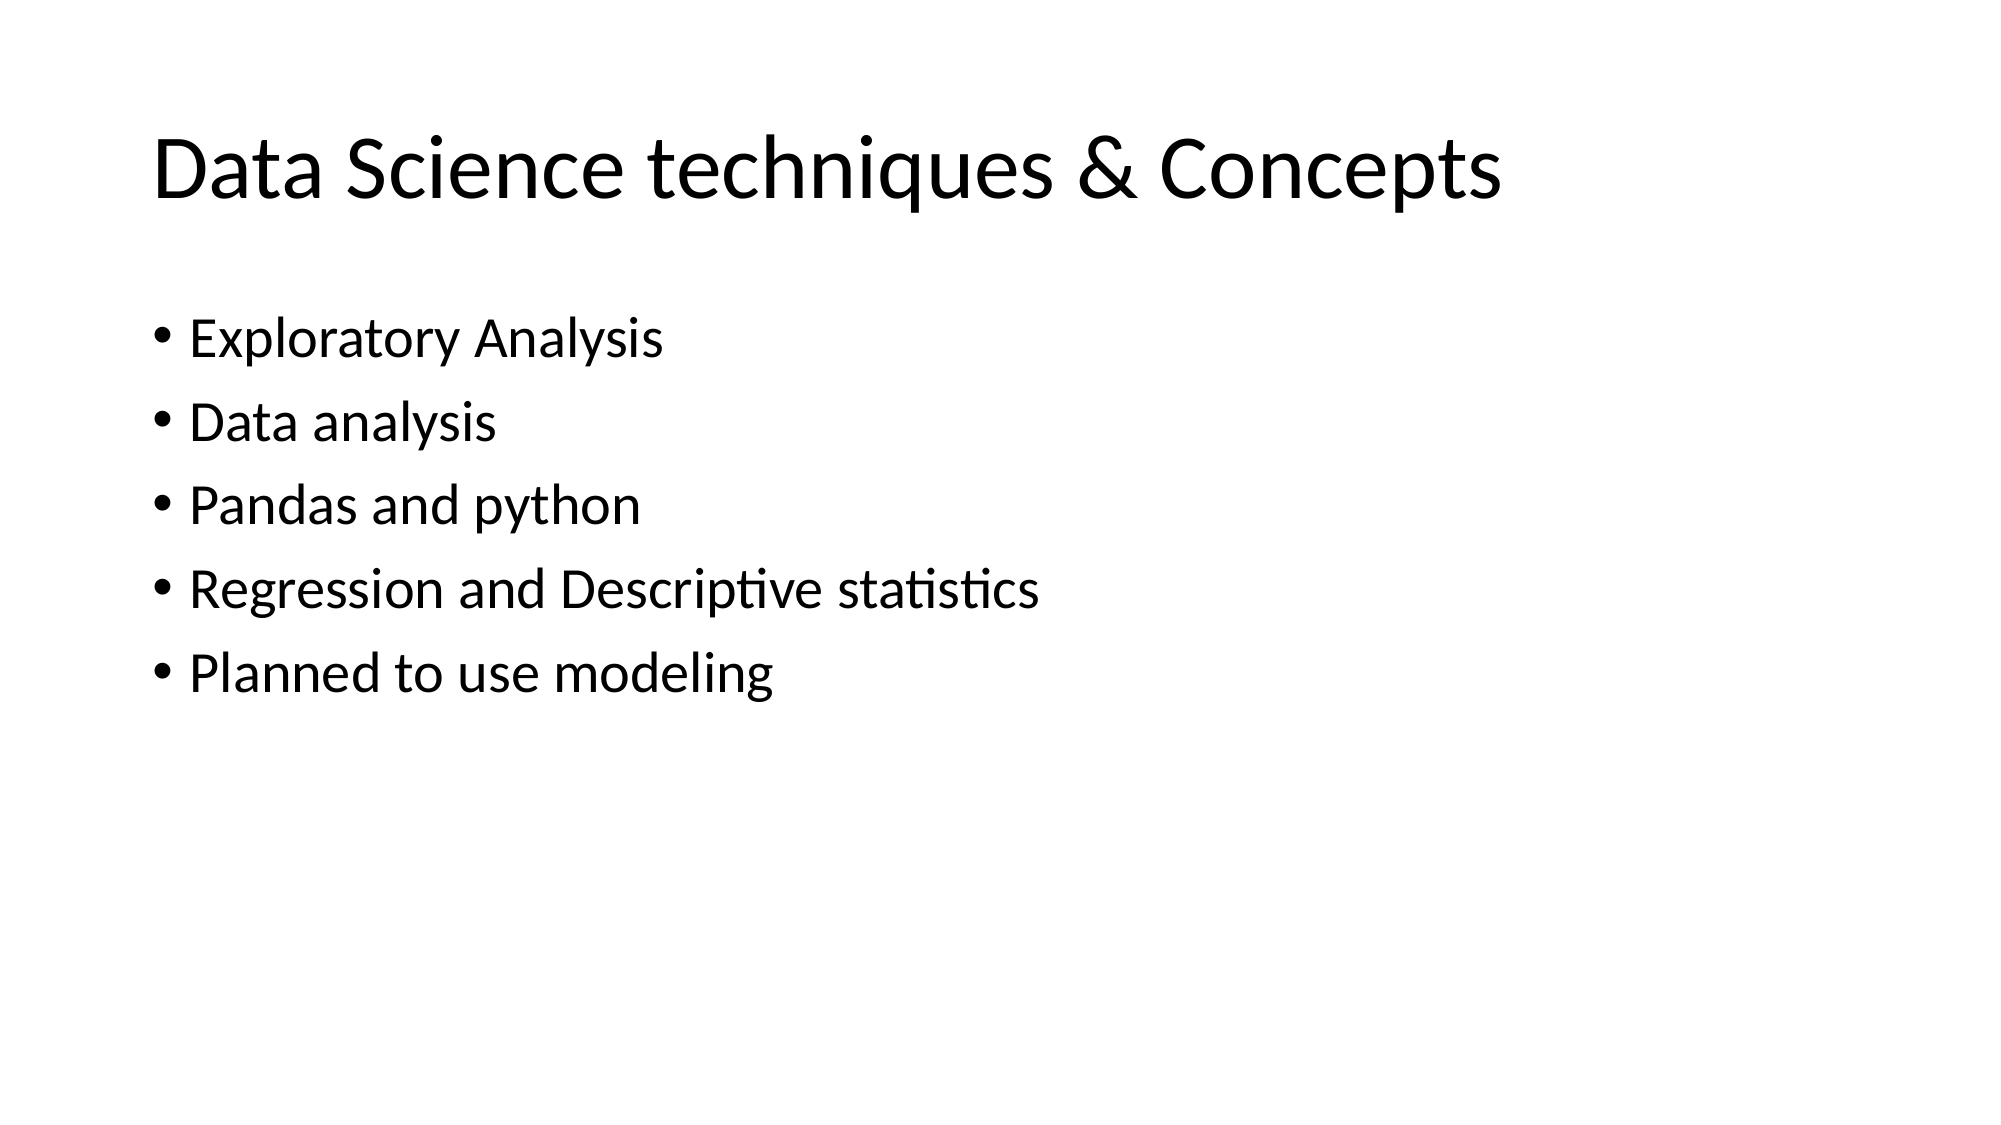

# Data Science techniques & Concepts
Exploratory Analysis
Data analysis
Pandas and python
Regression and Descriptive statistics
Planned to use modeling